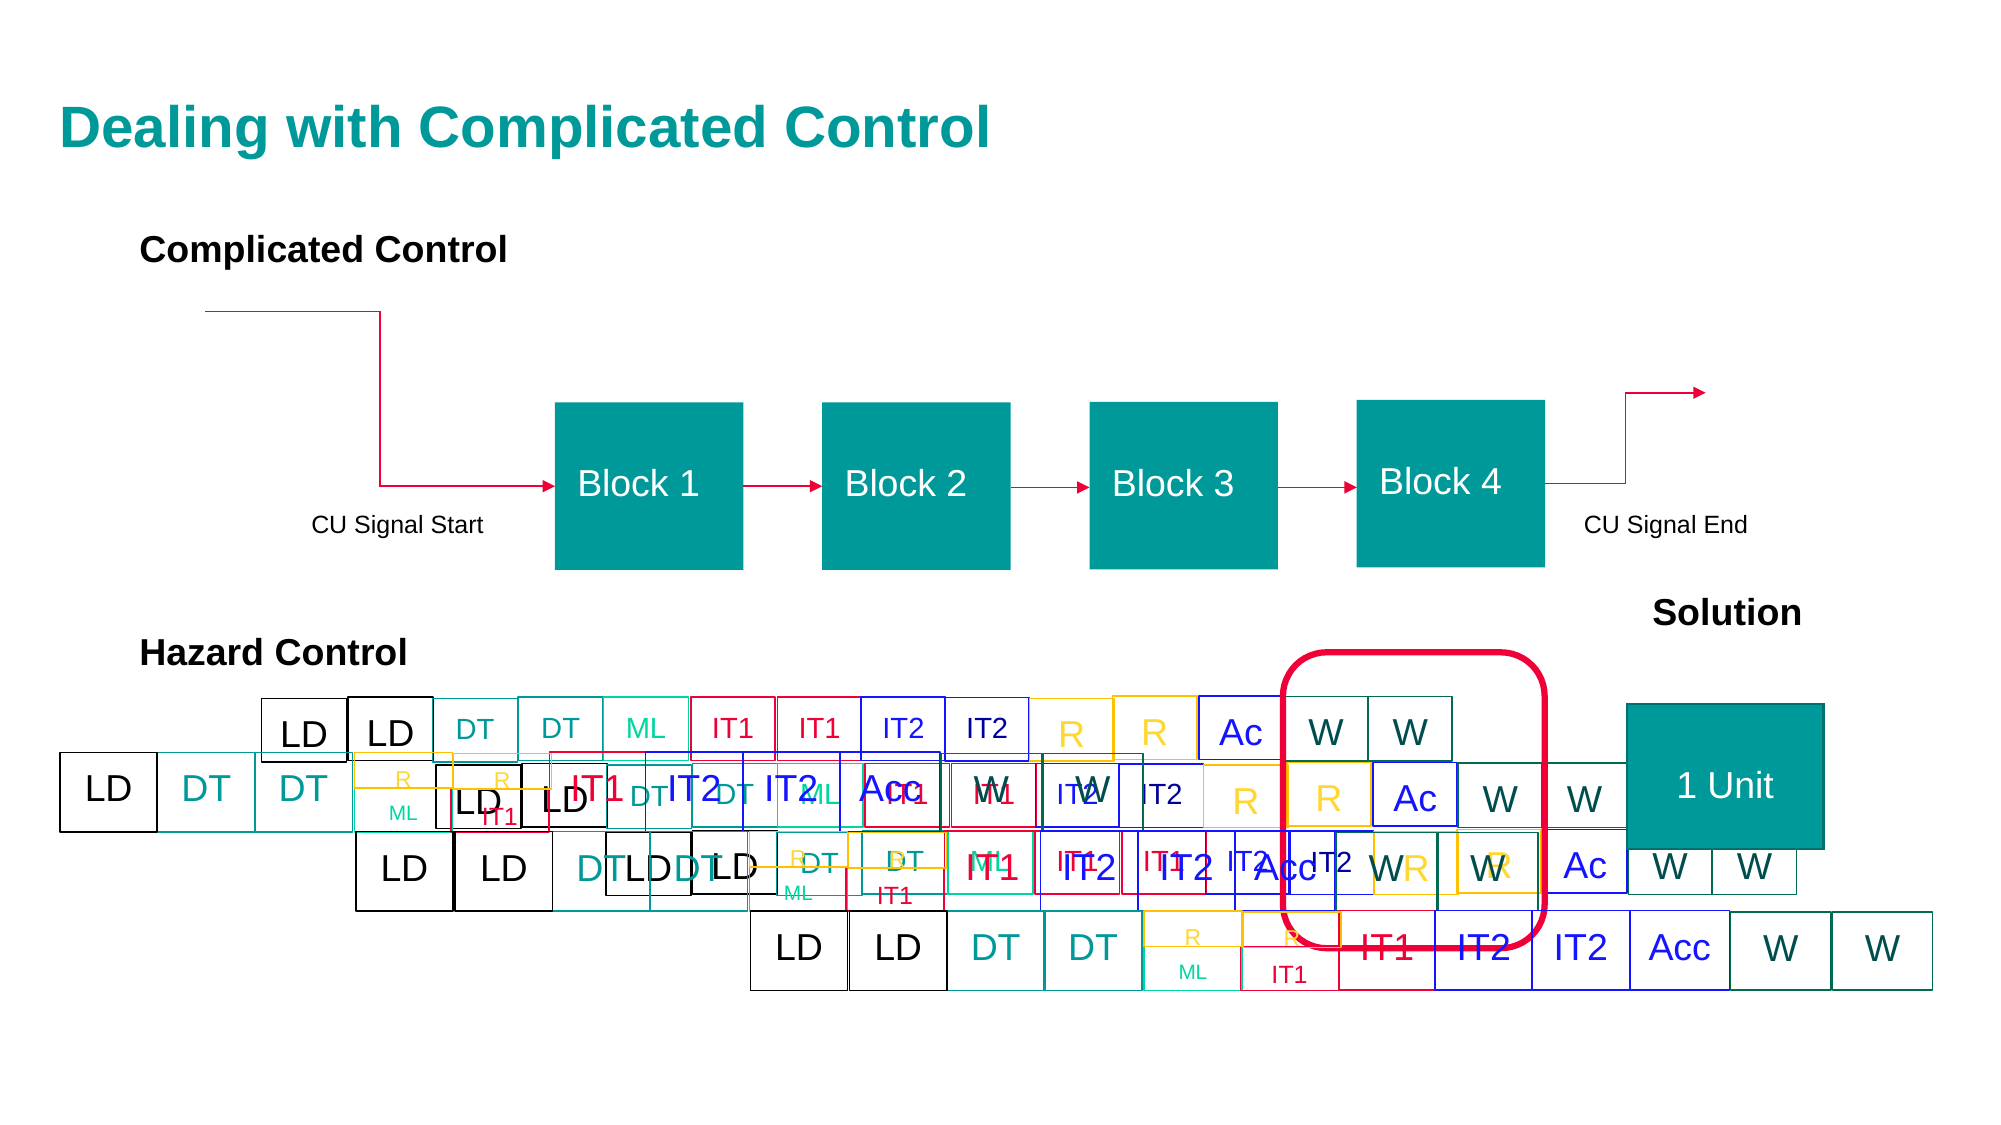

# Dealing with Complicated Control
Complicated Control

Block 4

Block 3

Block 1

Block 2
CU Signal Start
CU Signal End
Solution
Hazard Control

Ac
R
W
W
LD
DT
ML
IT1
IT1
IT2
IT2
LD
R
DT

1 Unit
IT1
IT2
IT2
Acc
DT
R
DT
LD
R
W
W
Ac
R
W
W
LD
DT
ML
IT1
IT1
IT2
IT2
LD
R
DT
IT1
ML
Ac
R
W
W
LD
DT
ML
IT1
IT1
IT2
IT2
IT1
IT2
IT2
Acc
DT
R
DT
LD
LD
LD
R
DT
R
W
W
IT1
ML
IT1
IT2
IT2
Acc
DT
R
DT
LD
LD
R
W
W
IT1
ML